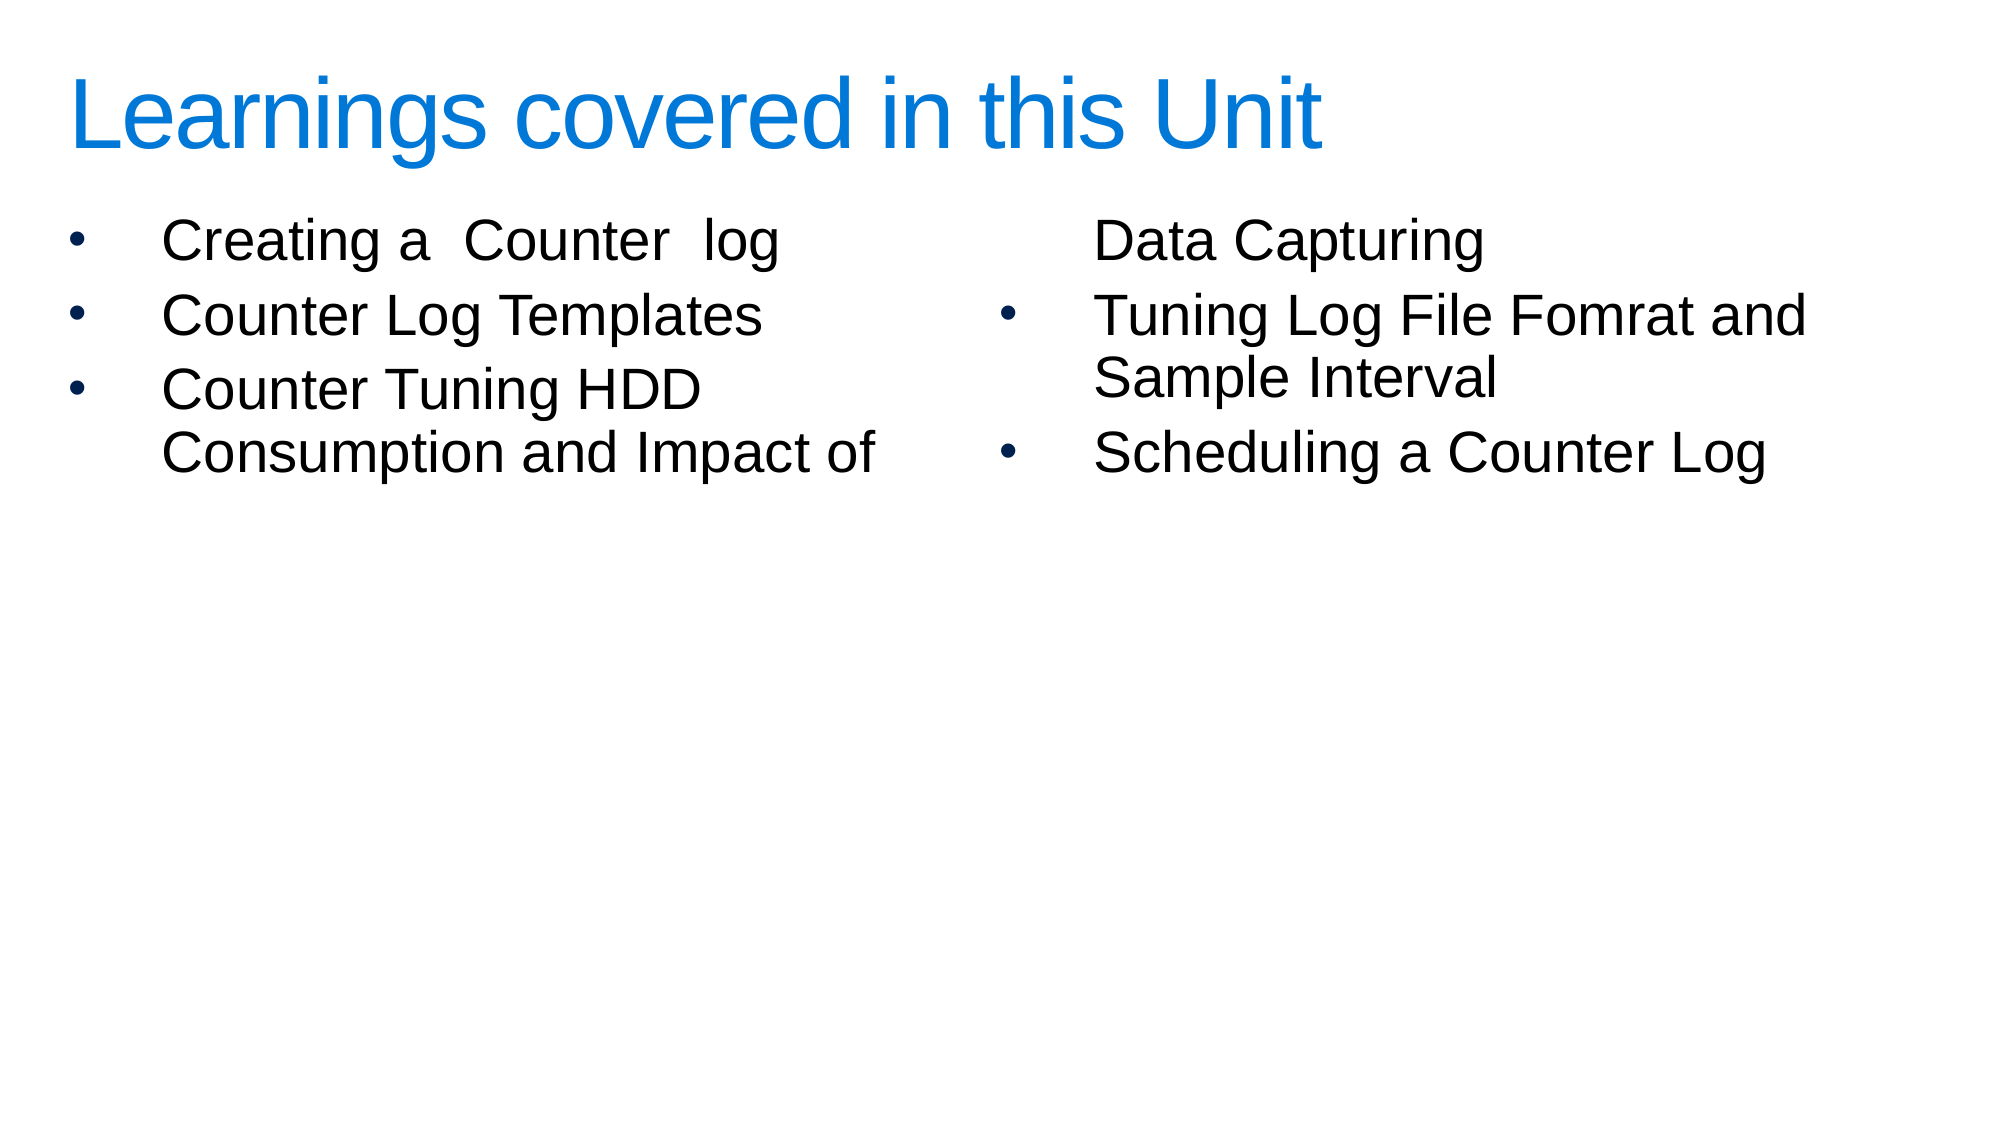

# Learnings covered in this Unit
Creating a  Counter  log
Counter Log Templates
Counter Tuning HDD Consumption and Impact of Data Capturing
Tuning Log File Fomrat and Sample Interval
Scheduling a Counter Log